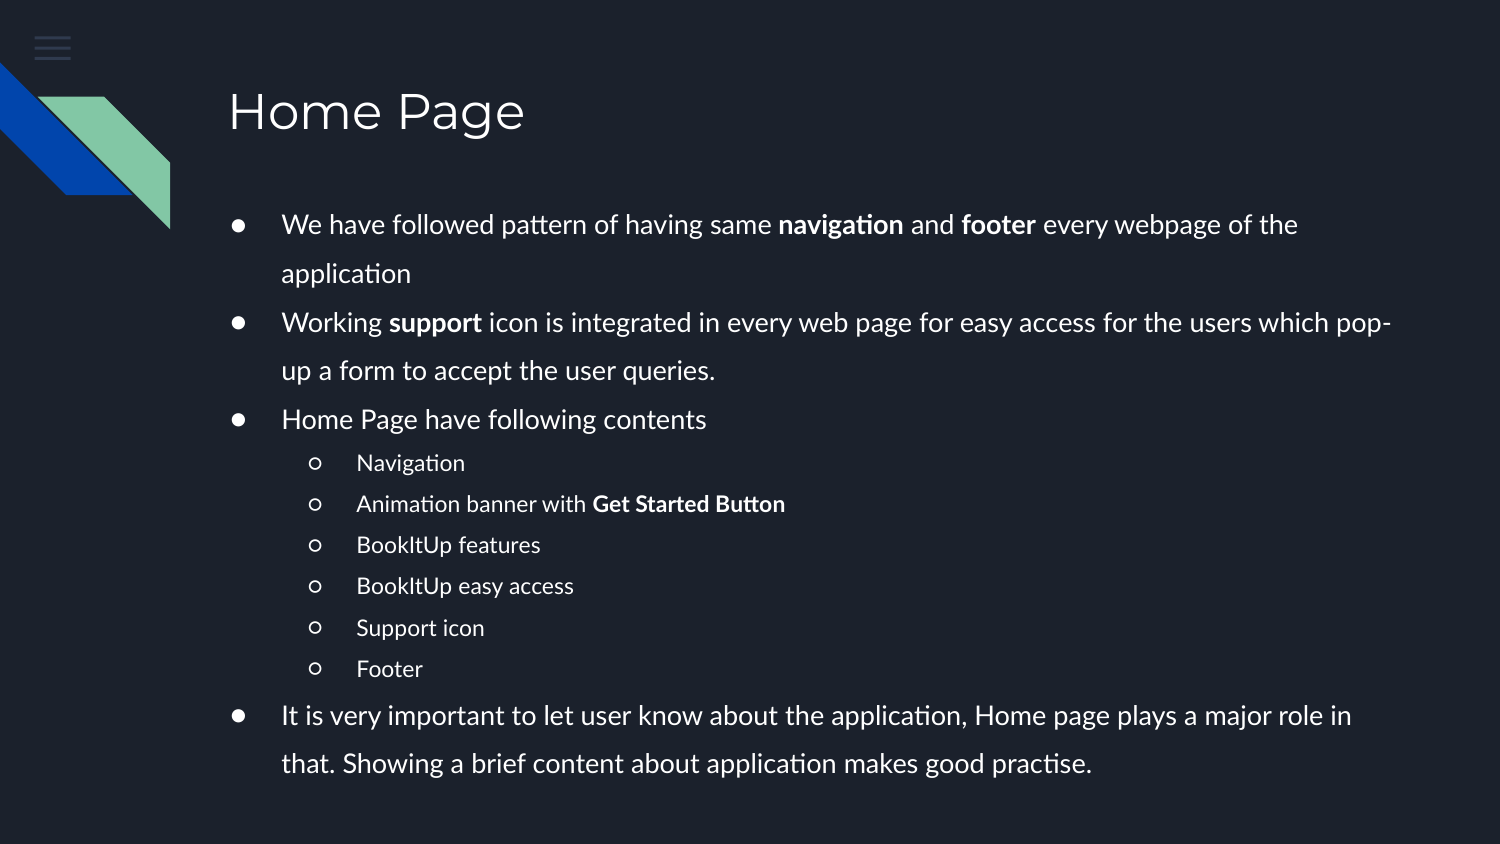

# Home Page
We have followed pattern of having same navigation and footer every webpage of the application
Working support icon is integrated in every web page for easy access for the users which pop-up a form to accept the user queries.
Home Page have following contents
Navigation
Animation banner with Get Started Button
BookItUp features
BookItUp easy access
Support icon
Footer
It is very important to let user know about the application, Home page plays a major role in that. Showing a brief content about application makes good practise.